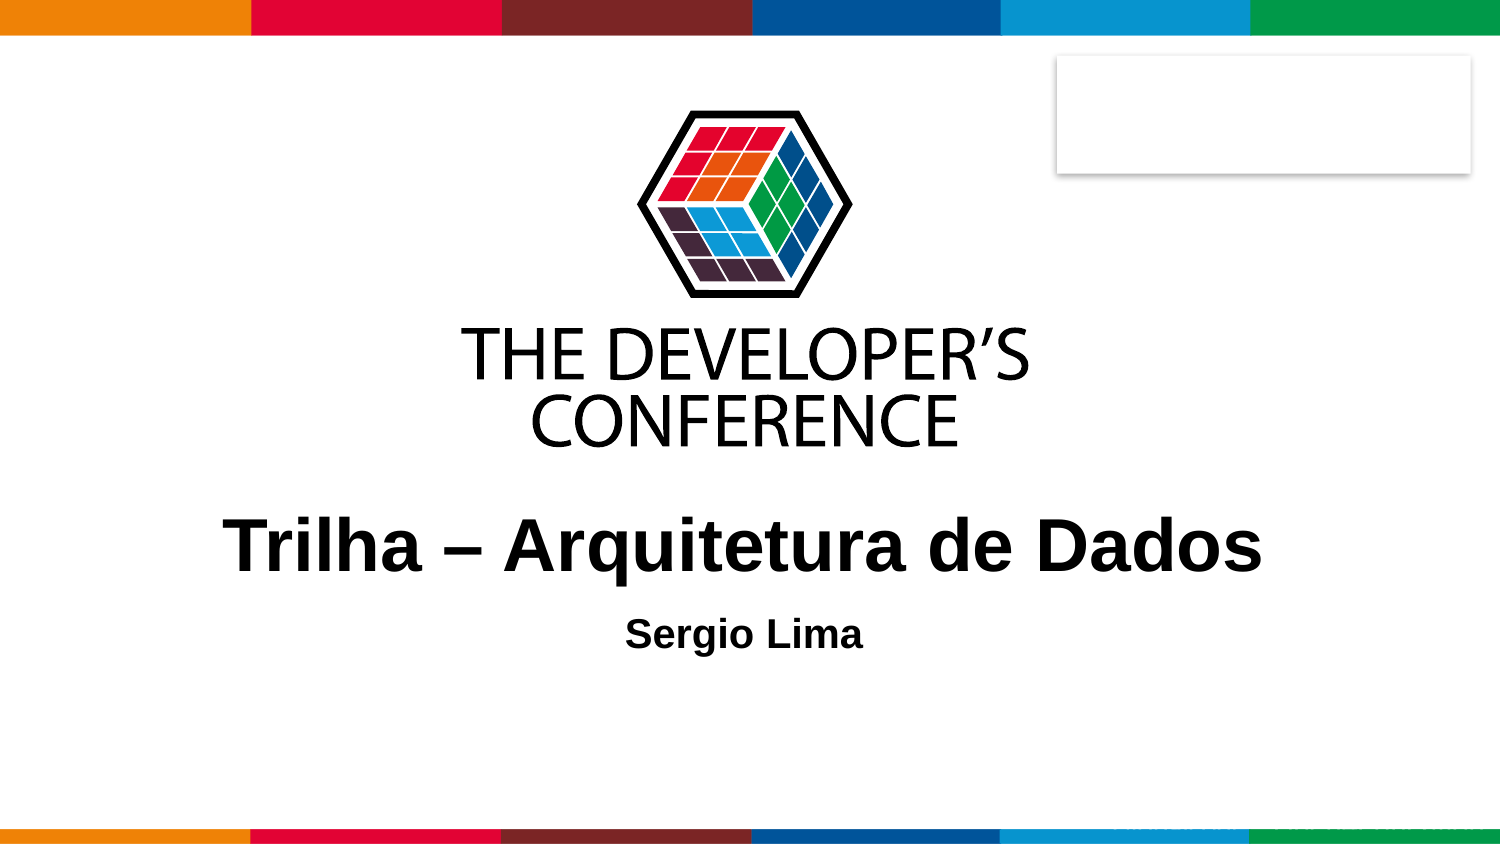

# Trilha – Arquitetura de Dados
Sergio Lima